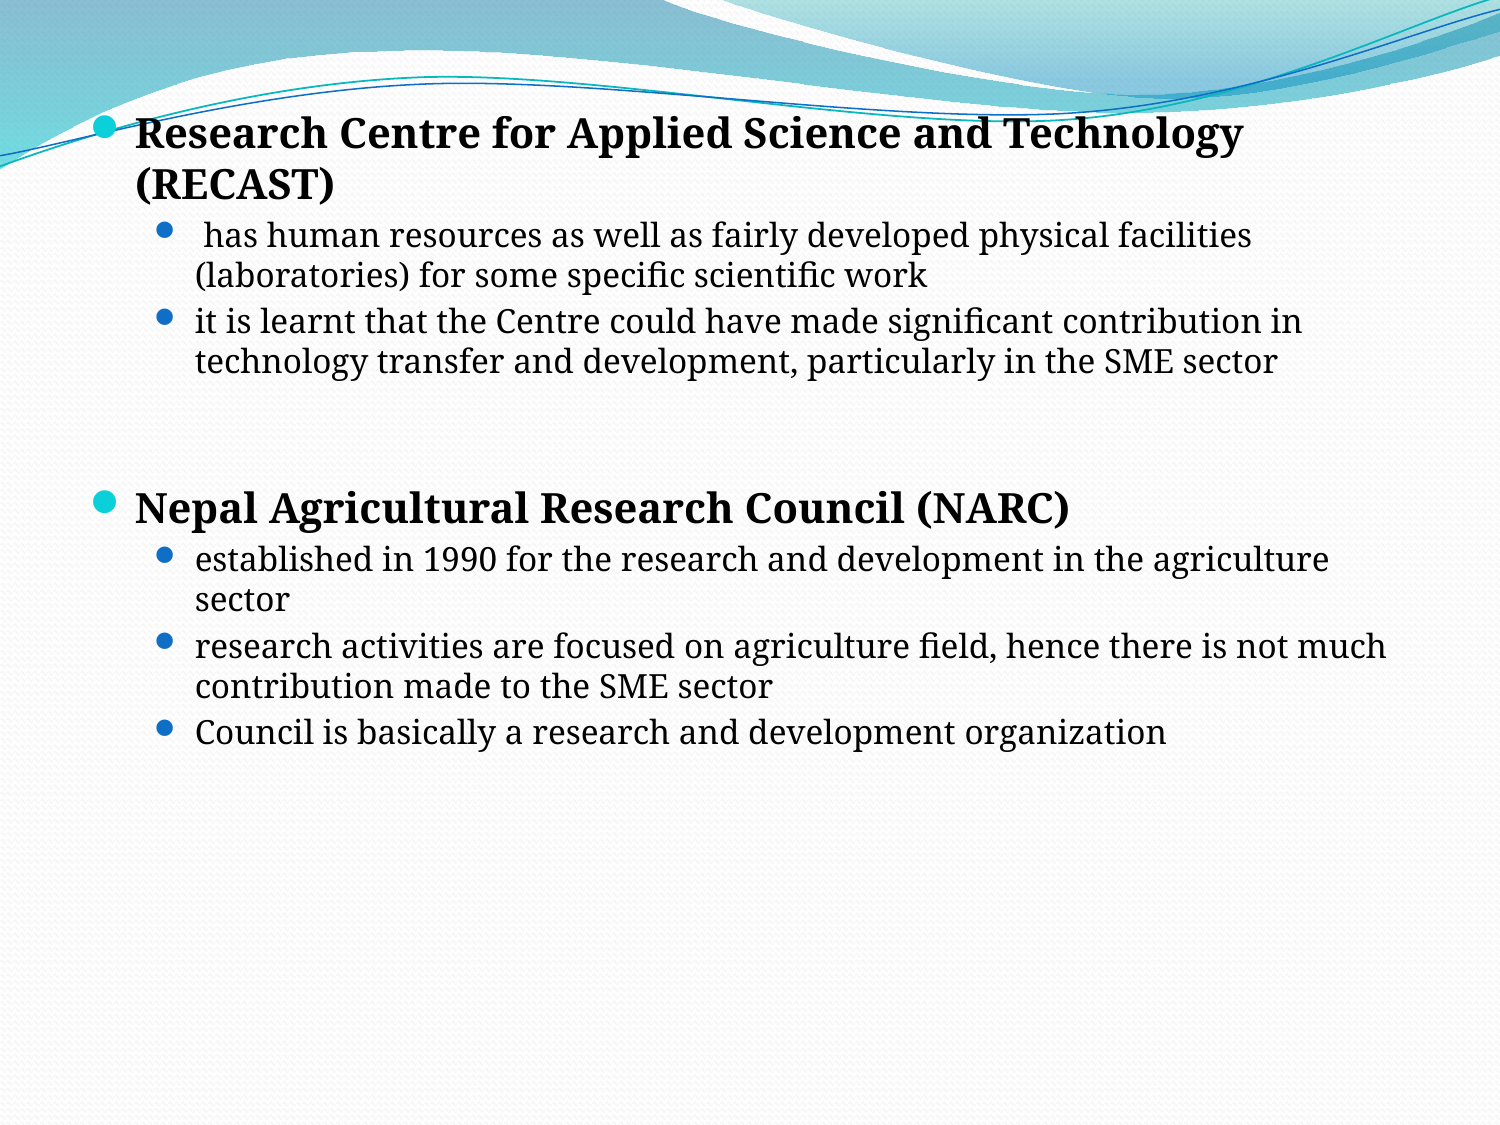

Research Centre for Applied Science and Technology (RECAST)
 has human resources as well as fairly developed physical facilities (laboratories) for some specific scientific work
it is learnt that the Centre could have made significant contribution in technology transfer and development, particularly in the SME sector

Nepal Agricultural Research Council (NARC)
established in 1990 for the research and development in the agriculture sector
research activities are focused on agriculture field, hence there is not much contribution made to the SME sector
Council is basically a research and development organization